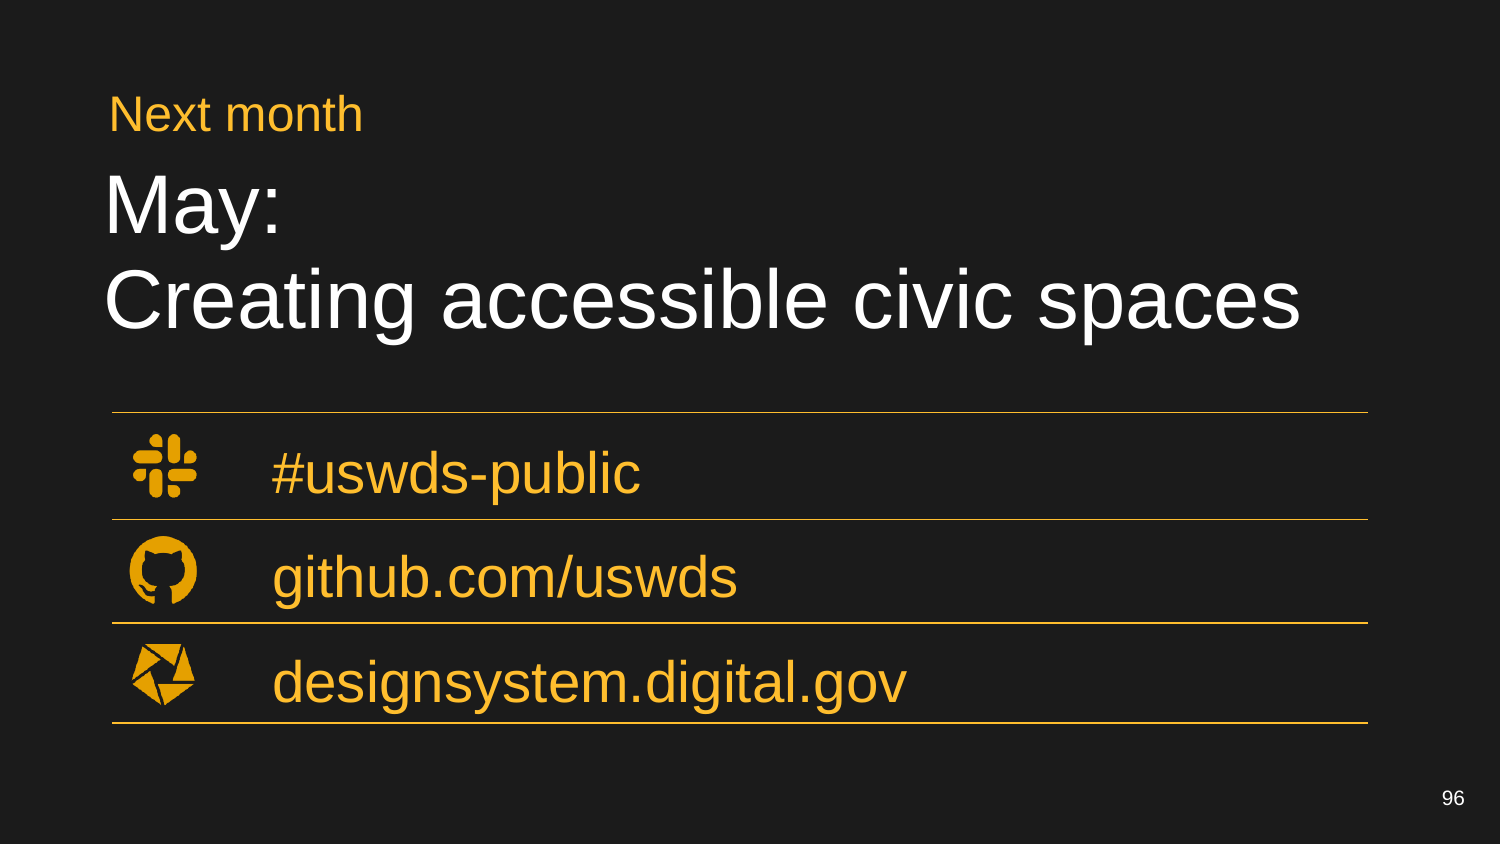

# Next month
May:
Creating accessible civic spaces
#uswds-public
github.com/uswds
designsystem.digital.gov
96